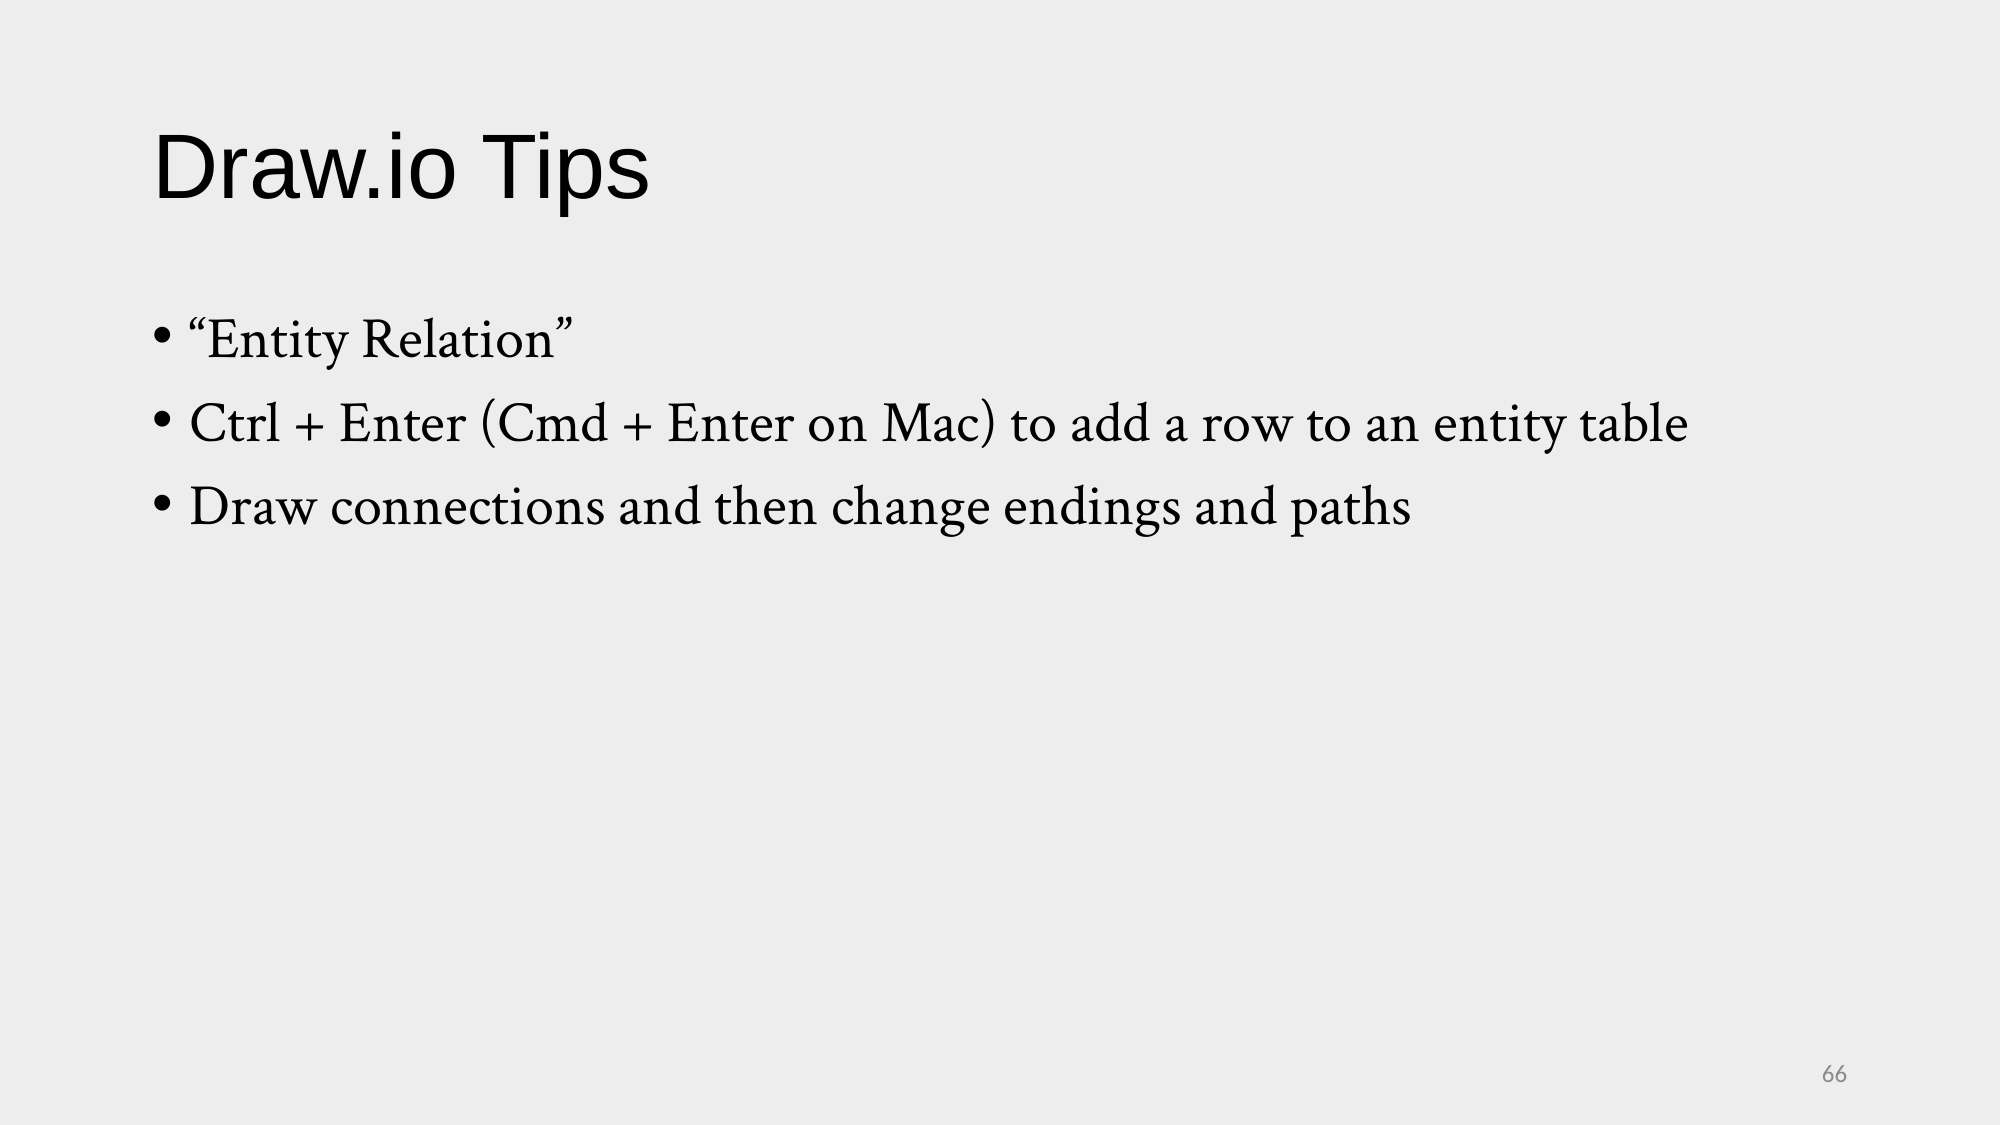

# Draw.io Tips
“Entity Relation”
Ctrl + Enter (Cmd + Enter on Mac) to add a row to an entity table
Draw connections and then change endings and paths
66